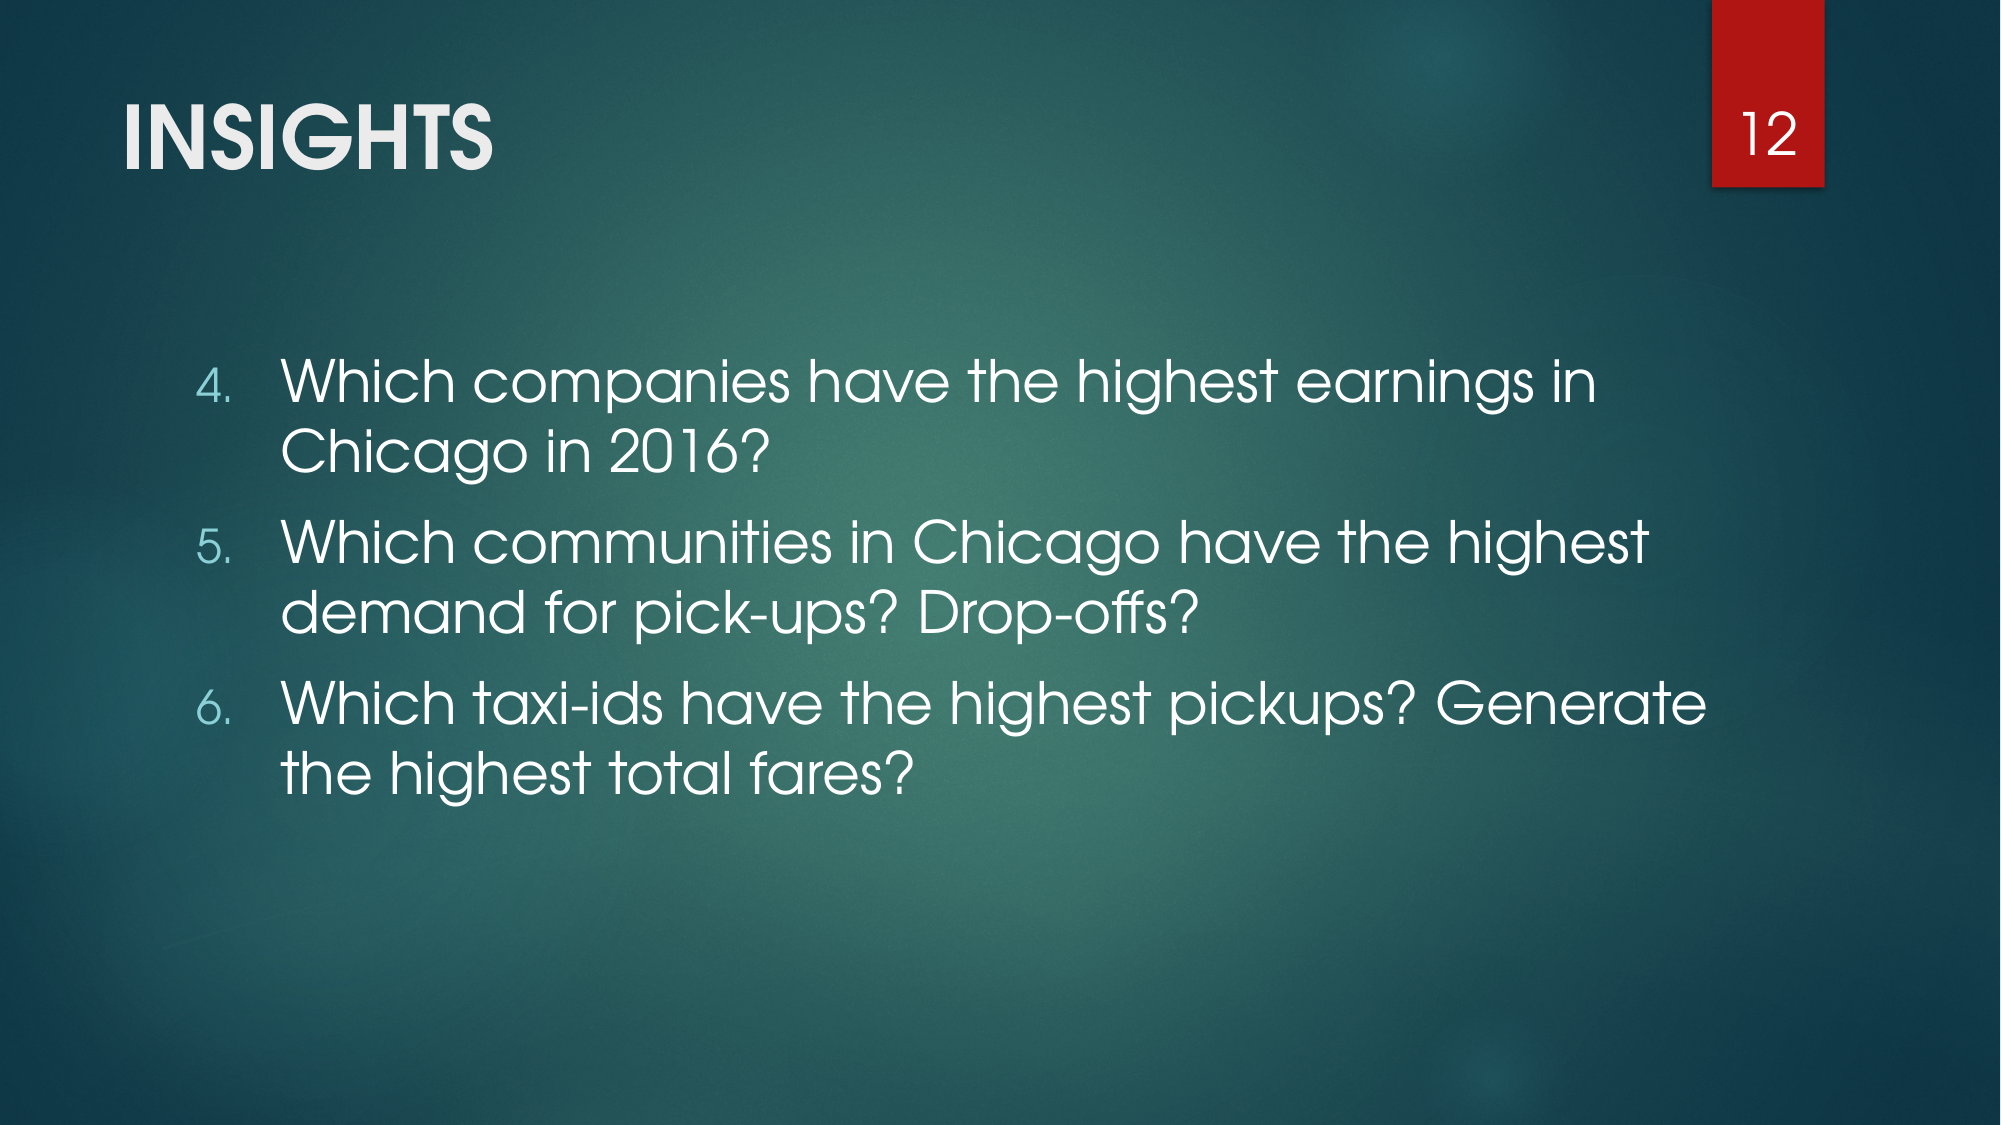

12
# INSIGHTS
Which companies have the highest earnings in Chicago in 2016?
Which communities in Chicago have the highest demand for pick-ups? Drop-offs?
Which taxi-ids have the highest pickups? Generate the highest total fares?